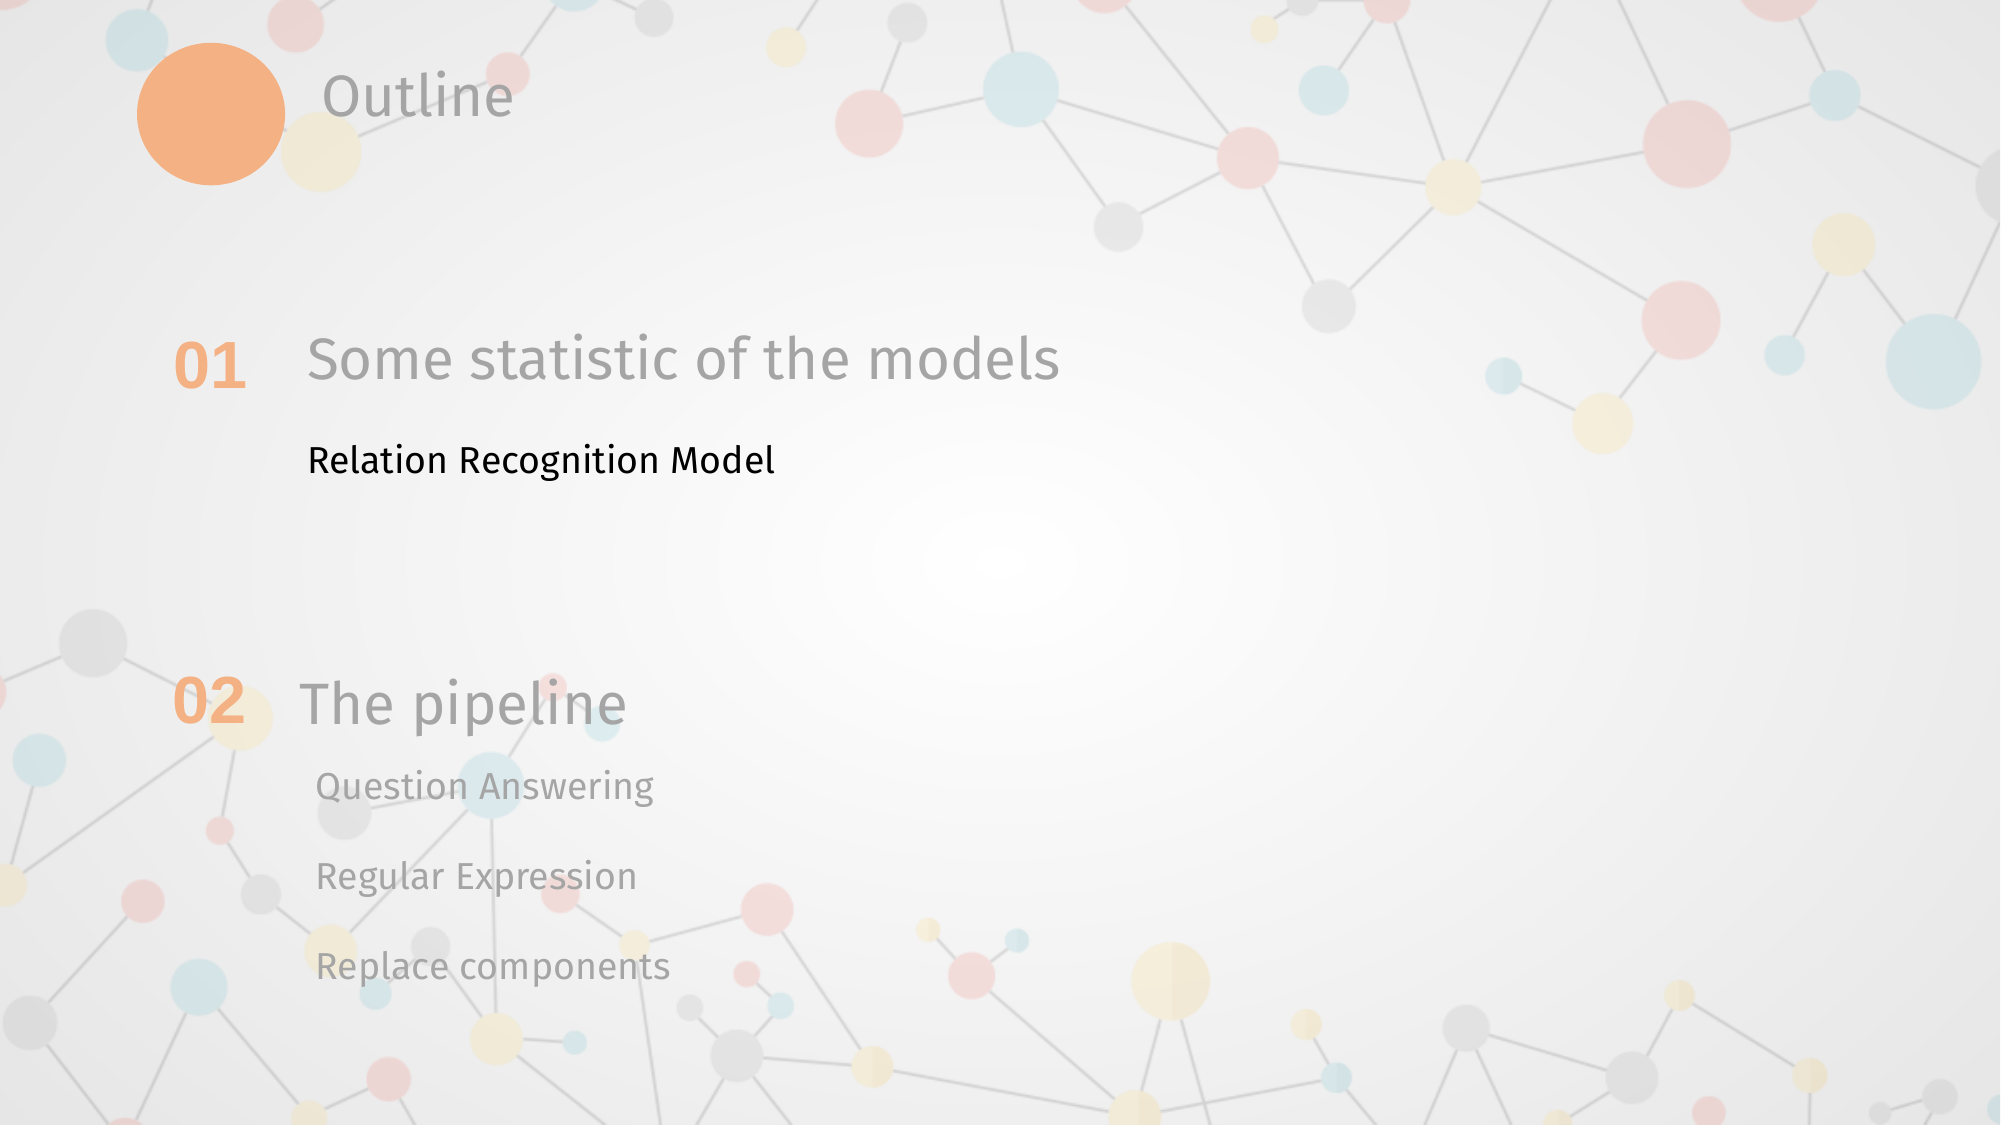

Outline
Some statistic of the models
01
Relation Recognition Model
02
The pipeline
Question Answering

Regular Expression

Replace components